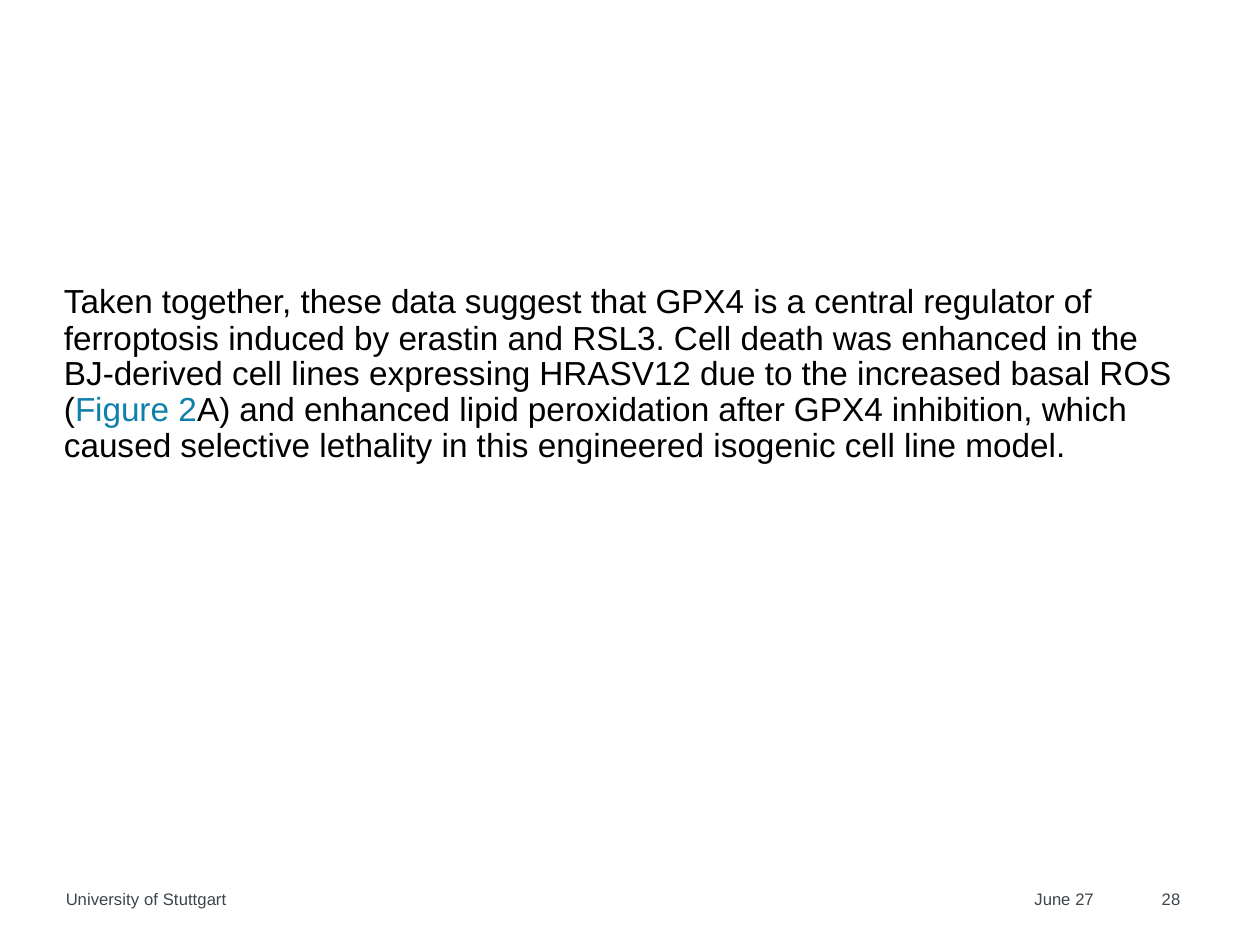

# Taken together, these data suggest that GPX4 is a central regulator of ferroptosis induced by erastin and RSL3. Cell death was enhanced in the BJ-derived cell lines expressing HRASV12 due to the increased basal ROS (Figure 2A) and enhanced lipid peroxidation after GPX4 inhibition, which caused selective lethality in this engineered isogenic cell line model.
University of Stuttgart
June 27
28